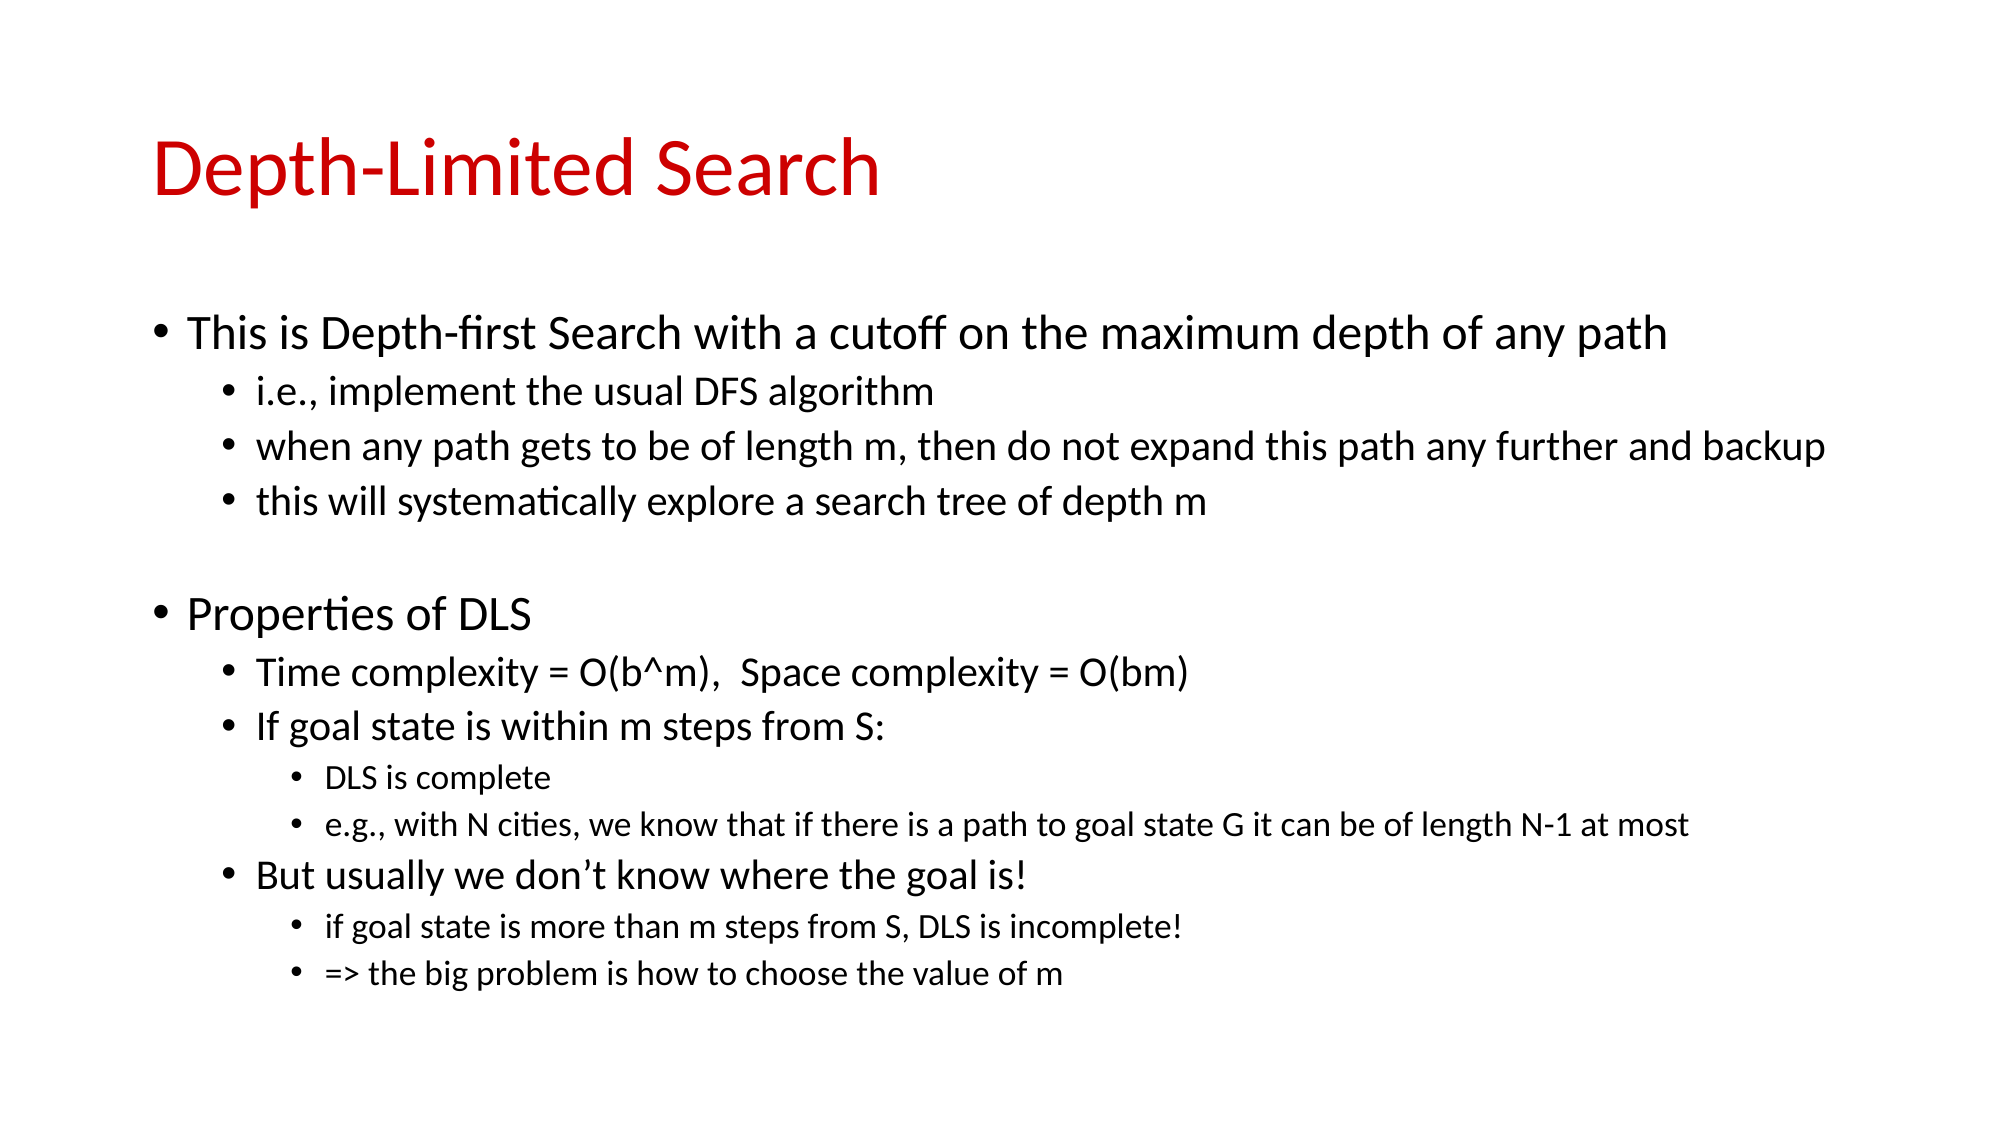

# Depth-Limited Search
This is Depth-first Search with a cutoff on the maximum depth of any path
i.e., implement the usual DFS algorithm
when any path gets to be of length m, then do not expand this path any further and backup
this will systematically explore a search tree of depth m
Properties of DLS
Time complexity = O(b^m),  Space complexity = O(bm)
If goal state is within m steps from S:
DLS is complete
e.g., with N cities, we know that if there is a path to goal state G it can be of length N-1 at most
But usually we don’t know where the goal is!
if goal state is more than m steps from S, DLS is incomplete!
=> the big problem is how to choose the value of m